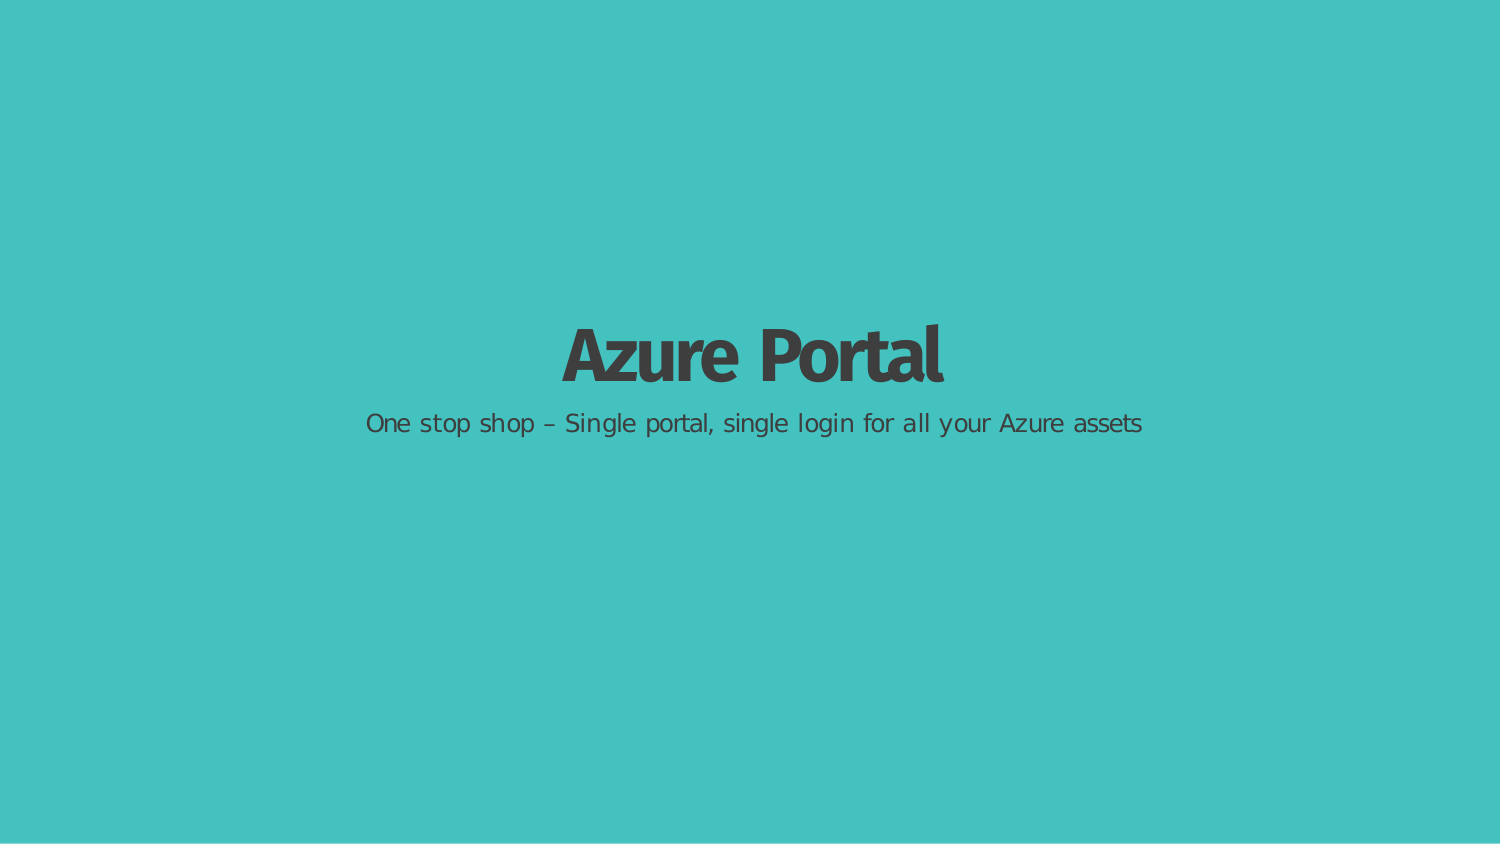

# Azure Portal
One stop shop – Single portal, single login for all your Azure assets